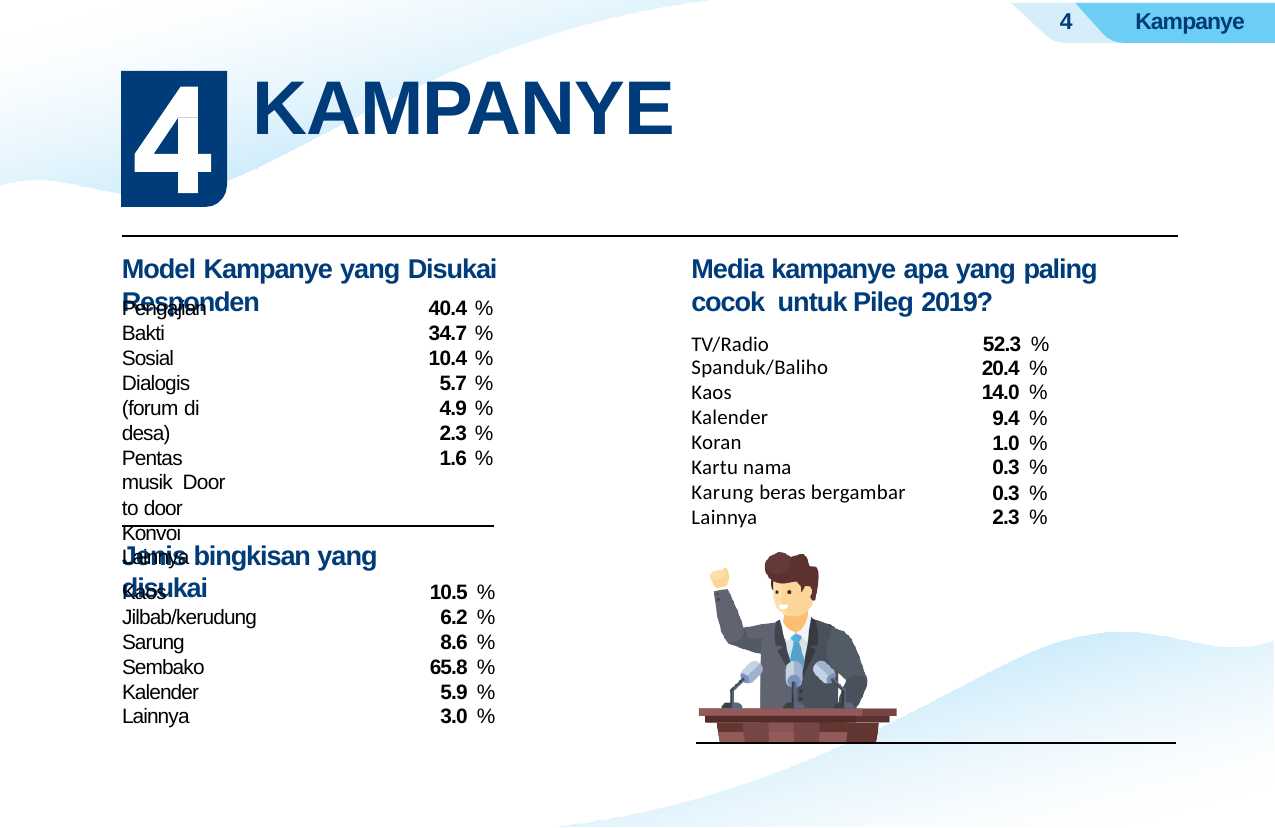

4
Kampanye
# KAMPANYE

Model Kampanye yang Disukai Responden
Media kampanye apa yang paling cocok  untuk Pileg 2019?
TV/Radio	52.3 %
Pengajian  Bakti Sosial
Dialogis (forum di desa)
Pentas musik  Door to door  Konvoi  Lainnya
40.4 %
34.7 %
10.4 %
5.7 %
4.9 %
2.3 %
1.6 %
| Spanduk/Baliho | 20.4 | % |
| --- | --- | --- |
| Kaos | 14.0 | % |
| Kalender | 9.4 | % |
| Koran | 1.0 | % |
| Kartu nama | 0.3 | % |
| Karung beras bergambar | 0.3 | % |
| Lainnya | 2.3 | % |

Jenis bingkisan yang disukai

| Kaos | 10.5 | % |
| --- | --- | --- |
| Jilbab/kerudung | 6.2 | % |
| Sarung | 8.6 | % |
| Sembako | 65.8 | % |
| Kalender | 5.9 | % |
| Lainnya | 3.0 | % |